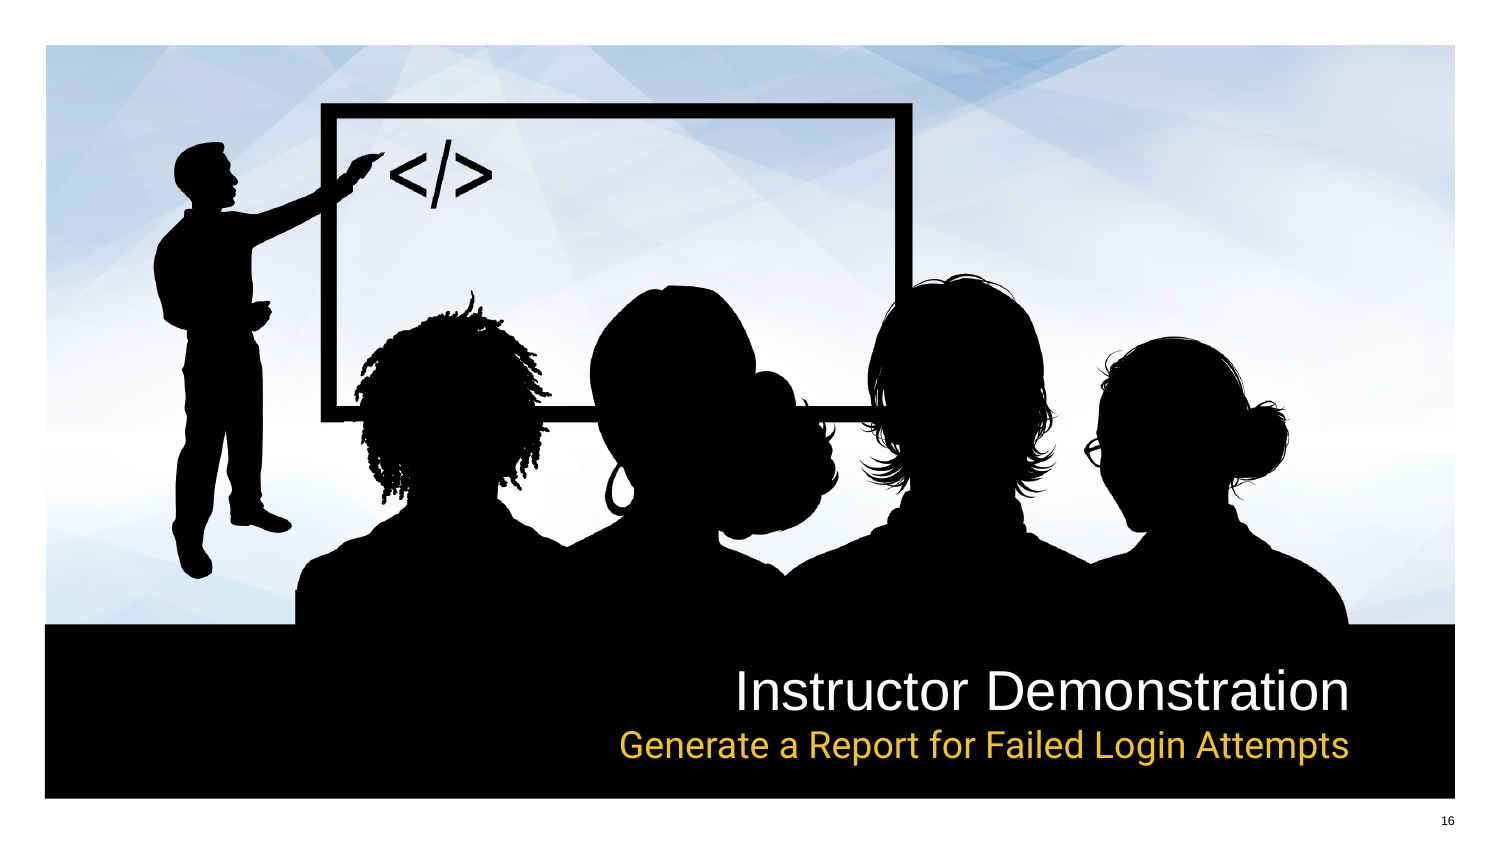

# Generate a Report for Failed Login Attempts

16